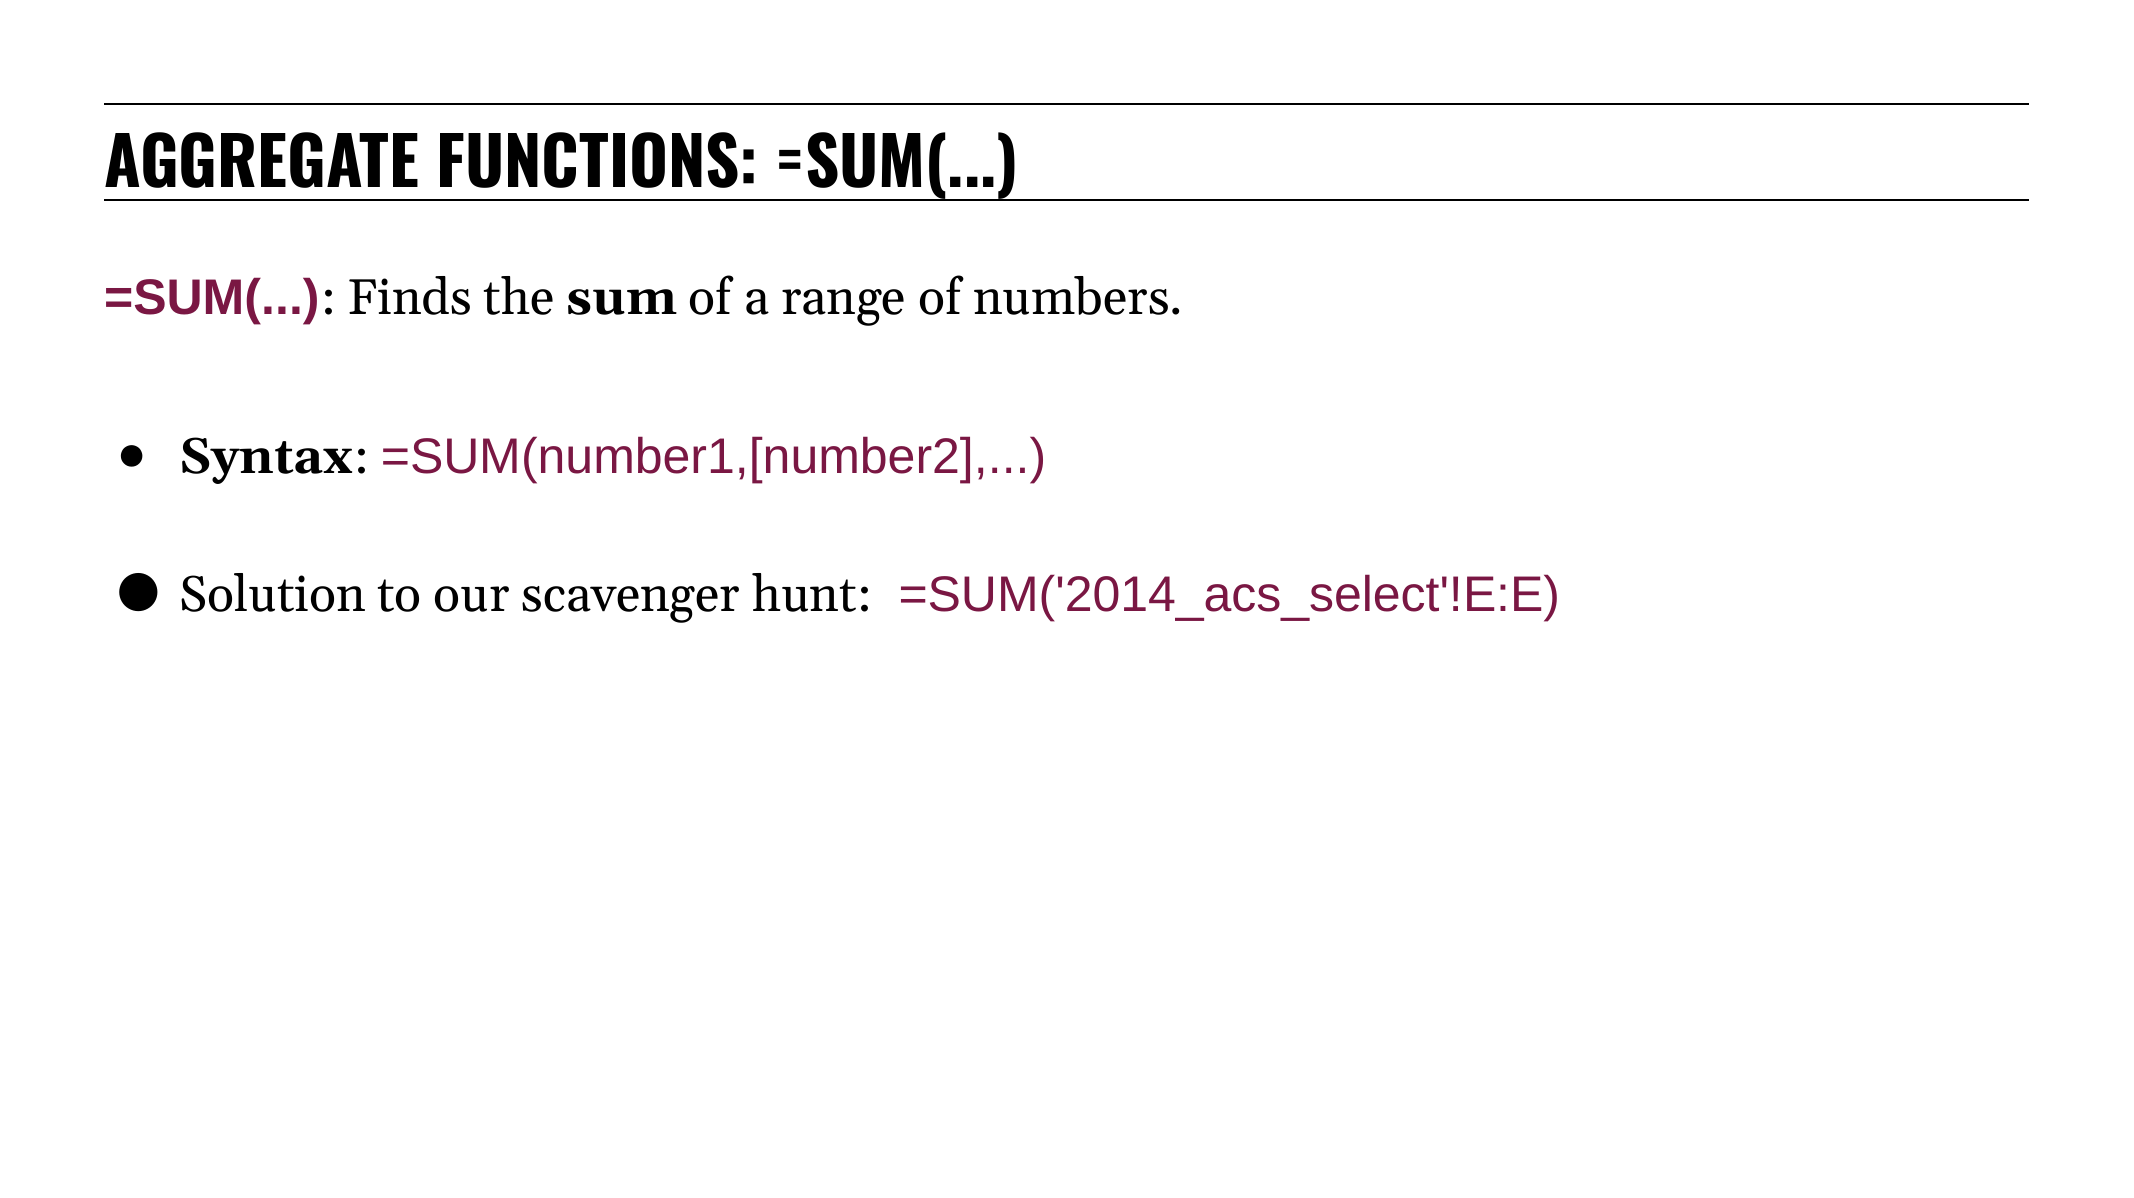

AGGREGATE FUNCTIONS: =SUM(...)

=SUM(...): Finds the sum of a range of numbers.
Syntax: =SUM(number1,[number2],...)
Solution to our scavenger hunt:  =SUM('2014_acs_select'!E:E)